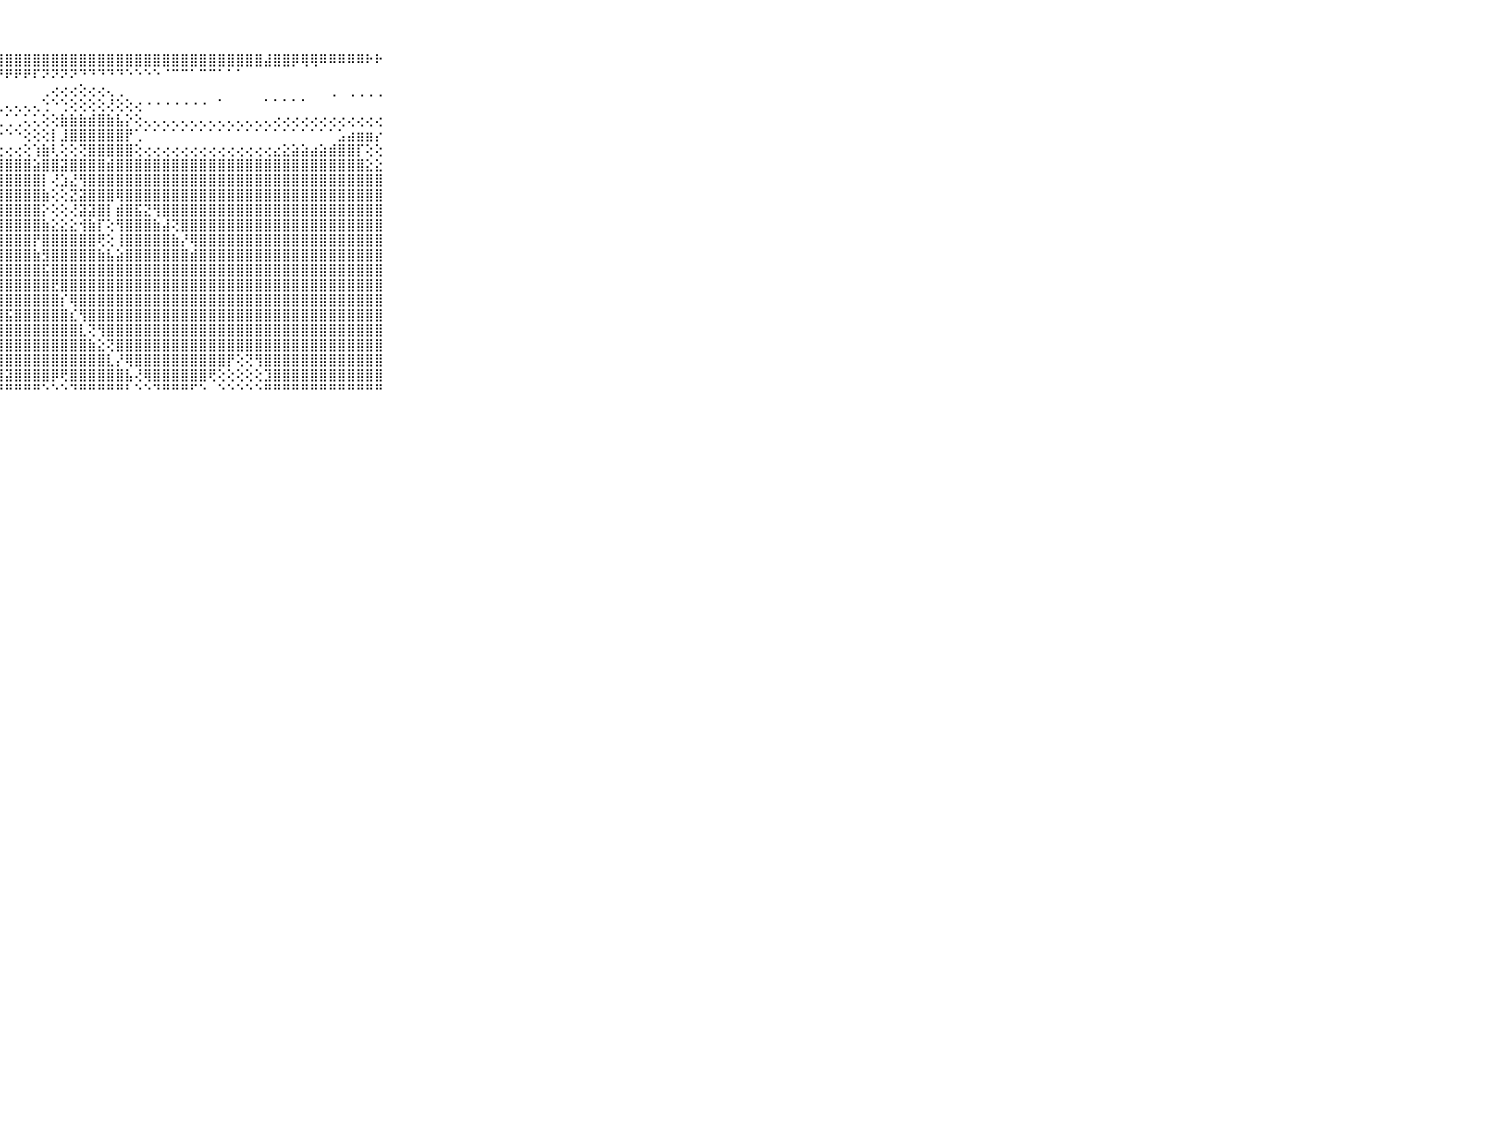

⠀⠀⠀⠀⠀⠀⠀⠀⠀⠀⠀⣸⣕⣷⣵⣷⣾⣷⣿⣾⣷⣿⣷⣿⣾⣿⣾⣿⣿⣿⣿⣿⣿⣿⣿⣿⣿⣿⣿⣿⣿⣿⣿⣿⣿⣿⣿⣿⣿⣿⣿⣿⣿⣿⣿⣿⣼⣿⣿⡿⢿⢿⠿⠿⠿⠿⠿⠗⠗⠀⠀⠀⠀⠀⠀⠀⠀⠀⠀⠀⠀
⠀⠀⠀⠀⠀⠀⠀⠀⠀⠀⠀⢿⢿⣿⣿⣿⣿⣿⡿⢿⢿⢿⢟⢿⠟⠻⠟⠟⠟⠟⠟⠏⠝⠝⠝⠝⠙⠙⠙⠙⠙⠑⠑⠑⠑⠈⠉⠉⠁⠉⠉⠁⠁⠁⠀⠀⠀⠀⠀⠀⠀⠀⠀⠀⠀⠀⠀⠀⠀⠀⠀⠀⠀⠀⠀⠀⠀⠀⠀⠀⠀
⠀⠀⠀⠀⠀⠀⠀⠀⠀⠀⠀⠀⠀⠀⠀⠀⠀⠀⠀⠀⠀⠀⠀⠀⠀⠀⠀⠀⠀⠀⠀⠀⢀⢔⢔⢔⢕⢔⢔⢄⢀⠀⠀⠀⠀⠀⠀⠀⠀⠀⠀⠀⠀⠀⠀⠀⠀⠀⠀⠀⠀⠀⠀⢀⠀⢀⢀⢀⢀⠀⠀⠀⠀⠀⠀⠀⠀⠀⠀⠀⠀
⠀⠀⠀⠀⠀⠀⠀⠀⠀⠀⠀⠀⠀⠀⠀⠀⠀⠄⠄⠄⠄⠄⠄⢄⢄⢄⢄⢄⢄⢄⢄⢄⢑⠑⢑⢕⢕⢕⢕⢜⢕⢕⢔⠐⠐⠐⠐⠐⠐⠐⠀⠁⠀⠀⠀⠀⠁⠁⠁⠁⠁⠀⠀⠀⠀⠀⠀⠀⠀⠀⠀⠀⠀⠀⠀⠀⠀⠀⠀⠀⠀
⠀⠀⠀⠀⠀⠀⠀⠀⠀⠀⠀⠀⢁⢁⢁⢁⢁⢁⢁⢁⢁⢁⢁⢁⢁⢁⢁⢁⢁⢁⢅⢅⢕⢕⣷⣷⣷⣾⣿⣷⣧⡕⢕⢄⢄⢄⢄⢄⢄⢄⢄⢄⢄⢄⢄⢄⢄⢔⢔⢔⢔⢔⢔⢔⢔⢔⢔⢔⢔⠀⠀⠀⠀⠀⠀⠀⠀⠀⠀⠀⠀
⠀⠀⠀⠀⠀⠀⠀⠀⠀⠀⠀⠀⠐⠐⠐⠐⠐⠐⠐⠐⠑⠑⠑⠑⠑⠑⠑⠑⠑⠑⢕⢕⢕⡇⣸⣿⣿⣿⣿⣿⣿⡟⢁⠁⠁⠁⠁⠁⠁⠁⠁⠁⠁⠁⠁⠁⠁⠁⠁⠁⠁⠁⠁⠁⣡⣴⣶⣶⡔⠀⠀⠀⠀⠀⠀⠀⠀⠀⠀⠀⠀
⠀⠀⠀⠀⠀⠀⠀⠀⠀⠀⠀⣄⣄⣔⣔⣄⣔⣔⣔⣔⣔⣔⣔⣔⡔⢔⢔⢔⢔⢔⢕⢱⣷⢇⢕⢕⢝⣿⣿⣿⣿⣿⢕⢔⢔⢔⢔⢔⢔⢔⢔⢔⢔⢔⢔⢔⢔⣔⣕⣵⣵⣴⣵⣾⣿⣿⡏⢕⢕⠀⠀⠀⠀⠀⠀⠀⠀⠀⠀⠀⠀
⠀⠀⠀⠀⠀⠀⠀⠀⠀⠀⠀⣿⣿⣿⣿⣿⣿⣿⣿⣿⣿⣿⣿⣿⣿⣿⣿⣿⣿⣿⣿⣵⣿⣿⣽⣿⣿⣿⣿⣾⣿⣿⣿⣿⣿⣿⣿⣿⣿⣿⣿⣿⣿⣿⣿⣿⣿⣿⣿⣿⣿⣿⣿⣿⣿⣿⣿⣕⣕⠀⠀⠀⠀⠀⠀⠀⠀⠀⠀⠀⠀
⠀⠀⠀⠀⠀⠀⠀⠀⠀⠀⠀⢑⢕⣿⣿⣿⣿⣿⣿⣿⣿⣿⣿⢕⢕⢹⣿⣿⣿⣿⣿⣿⡇⢜⣱⣜⢻⣿⣿⣿⣿⣿⣿⣿⣿⣿⣿⣿⣿⣿⣿⣿⣿⣿⣿⣿⣿⣿⣿⣿⣿⣿⣿⣿⣿⣿⣿⣿⣿⠀⠀⠀⠀⠀⠀⠀⠀⠀⠀⠀⠀
⠀⠀⠀⠀⠀⠀⠀⠀⠀⠀⠀⠕⢕⣿⣿⣿⣿⣿⣿⣿⣿⣿⣿⢕⢕⢗⣿⣿⣿⣿⣿⣿⣷⢕⢕⣝⣽⣿⣿⣿⢿⣿⣿⣿⣿⣿⣿⣿⣿⣿⣿⣿⣿⣿⣿⣿⣿⣿⣿⣿⣿⣿⣿⣿⣿⣿⣿⣿⣿⠀⠀⠀⠀⠀⠀⠀⠀⠀⠀⠀⠀
⠀⠀⠀⠀⠀⠀⠀⠀⠀⠀⠀⠑⠕⣿⣿⣿⣿⣿⣿⣿⣿⣿⣿⢕⠑⢕⣿⣿⣿⣿⣿⣿⡕⢕⢕⢜⣽⣽⣿⡇⣾⣿⣯⣝⢻⣿⣿⣿⣿⣿⣿⣿⣿⣿⣿⣿⣿⣿⣿⣿⣿⣿⣿⣿⣿⣿⣿⣿⣿⠀⠀⠀⠀⠀⠀⠀⠀⠀⠀⠀⠀
⠀⠀⠀⠀⠀⠀⠀⠀⠀⠀⠀⠀⠀⣿⣿⣿⣿⣿⣿⣿⣿⣿⣿⢕⠀⢕⣿⣿⣿⣿⣿⣿⣷⣕⣕⣕⢺⣷⡏⢕⢻⣿⣿⣿⣷⣼⢝⣿⣿⣿⣿⣿⣿⣿⣿⣿⣿⣿⣿⣿⣿⣿⣿⣿⣿⣿⣿⣿⣿⠀⠀⠀⠀⠀⠀⠀⠀⠀⠀⠀⠀
⠀⠀⠀⠀⠀⠀⠀⠀⠀⠀⠀⠀⠀⣿⣿⣿⣿⣿⣿⣿⣿⣿⣿⢕⠅⢕⣿⣿⣿⣿⣿⡟⣿⣿⣿⣿⣿⣿⢟⢕⢸⣿⣿⣿⣿⣿⣷⡜⢿⣿⣿⣿⣿⣿⣿⣿⣿⣿⣿⣿⣿⣿⣿⣿⣿⣿⣿⣿⣿⠀⠀⠀⠀⠀⠀⠀⠀⠀⠀⠀⠀
⠀⠀⠀⠀⠀⠀⠀⠀⠀⠀⠀⠀⠀⣿⣿⣿⣿⣿⣿⣿⣿⣿⣿⡕⢕⢕⣿⣿⣿⣿⣿⣷⣻⣿⣿⣿⣿⣿⣷⣧⣵⣿⣿⣿⣿⣿⣿⣿⣾⣿⣿⣿⣿⣿⣿⣿⣿⣿⣿⣿⣿⣿⣿⣿⣿⣿⣿⣿⣿⠀⠀⠀⠀⠀⠀⠀⠀⠀⠀⠀⠀
⠀⠀⠀⠀⠀⠀⠀⠀⠀⠀⠀⠀⠀⢸⣿⣿⣿⣿⣿⣿⣿⣿⣿⡇⢕⢕⣿⣿⣿⣿⣿⣿⣯⣿⣿⣿⣿⣿⣿⣿⣿⣿⣿⣿⣿⣿⣿⣿⣿⣿⣿⣿⣿⣿⣿⣿⣿⣿⣿⣿⣿⣿⣿⣿⣿⣿⣿⣿⣿⠀⠀⠀⠀⠀⠀⠀⠀⠀⠀⠀⠀
⠀⠀⠀⠀⠀⠀⠀⠀⠀⠀⠀⠀⠀⢸⣿⣿⣿⣿⣿⣿⣿⣿⣿⡇⢕⢕⣿⣿⣿⣿⣿⣿⣿⣟⣿⣿⣿⣿⣿⣿⣿⣿⣿⣿⣿⣿⣿⣿⣿⣿⣿⣿⣿⣿⣿⣿⣿⣿⣿⣿⣿⣿⣿⣿⣿⣿⣿⣿⣿⠀⠀⠀⠀⠀⠀⠀⠀⠀⠀⠀⠀
⠀⠀⠀⠀⠀⠀⠀⠀⠀⠀⠀⢀⢄⣸⣿⣿⣿⣿⣿⣿⣿⣿⣿⡇⢕⢕⣿⣿⣿⣿⣿⣿⣿⣿⡎⢿⣿⣿⣿⣿⣿⣿⣿⣿⣿⣿⣿⣿⣿⣿⣿⣿⣿⣿⣿⣿⣿⣿⣿⣿⣿⣿⣿⣿⣿⣿⣿⣿⣿⠀⠀⠀⠀⠀⠀⠀⠀⠀⠀⠀⠀
⠀⠀⠀⠀⠀⠀⠀⠀⠀⠀⠀⣿⣿⣿⣿⣿⣿⣿⣿⣿⣿⣿⣿⣧⣵⣵⣽⣿⣯⣿⣿⣿⣿⣿⣿⣎⢻⣿⣿⣿⣿⣿⣿⣿⣿⣿⣿⣿⣿⣿⣿⣿⣿⣿⣿⣿⣿⣿⣿⣿⣿⣿⣿⣿⣿⣿⣿⣿⣿⠀⠀⠀⠀⠀⠀⠀⠀⠀⠀⠀⠀
⠀⠀⠀⠀⠀⠀⠀⠀⠀⠀⠀⣿⣿⣿⣿⣿⣿⣿⣿⣿⣿⣿⣿⣿⣿⣿⣿⣿⣿⣿⣿⣿⣿⣿⣿⣿⣇⢝⢻⣿⣿⣿⣿⣿⣿⣿⣿⣿⣿⣿⣿⣿⣿⣿⣿⣿⣿⣿⣿⣿⣿⣿⣿⣿⣿⣿⣿⣿⣿⠀⠀⠀⠀⠀⠀⠀⠀⠀⠀⠀⠀
⠀⠀⠀⠀⠀⠀⠀⠀⠀⠀⠀⣿⣻⣽⣿⣿⣿⣿⣿⣿⣿⣿⣿⣧⣿⣿⣿⣿⣿⣿⣿⣿⣿⣿⣿⣿⣿⣷⣕⢝⣿⣿⣿⣿⣿⣿⣿⣿⣿⣿⣿⣿⣿⣿⣿⣿⣿⣿⣿⣿⣿⣿⣿⣿⣿⣿⣿⣿⣿⠀⠀⠀⠀⠀⠀⠀⠀⠀⠀⠀⠀
⠀⠀⠀⠀⠀⠀⠀⠀⠀⠀⠀⣱⣿⣕⣼⣝⢟⢟⢟⢟⢻⢿⡷⣿⢝⣿⣿⢿⣿⣿⣿⣿⣿⣿⣿⣿⣿⣿⣿⣇⡜⢿⣿⣿⣿⣿⣿⣿⣿⣿⣿⣿⡟⢕⢝⢻⣿⣿⣿⣿⣿⣿⣿⣿⣿⣿⣿⣿⣿⠀⠀⠀⠀⠀⠀⠀⠀⠀⠀⠀⠀
⠀⠀⠀⠀⠀⠀⠀⠀⠀⠀⠀⣿⣿⡯⢗⢏⢕⢕⢕⢕⢕⢕⣼⢸⣕⣿⣿⣿⣽⣿⣿⣿⣿⡿⢟⣿⣿⣿⣿⣿⣿⣧⢜⢿⣿⣿⣿⣿⣿⣿⢟⢕⢕⢕⢕⢕⣹⣿⣿⣿⣿⣿⣿⣿⣿⣿⣿⣿⣿⠀⠀⠀⠀⠀⠀⠀⠀⠀⠀⠀⠀
⠀⠀⠀⠀⠀⠀⠀⠀⠀⠀⠀⠑⠛⠑⠑⠑⠑⠑⠑⠑⠑⠓⠊⠛⠛⠛⠛⠛⠛⠛⠛⠛⠑⠑⠑⠙⠛⠛⠛⠛⠛⠃⠑⠑⠙⠛⠛⠛⠋⠑⠀⠑⠑⠑⠑⠑⠛⠛⠛⠛⠛⠛⠛⠛⠛⠛⠛⠛⠛⠀⠀⠀⠀⠀⠀⠀⠀⠀⠀⠀⠀